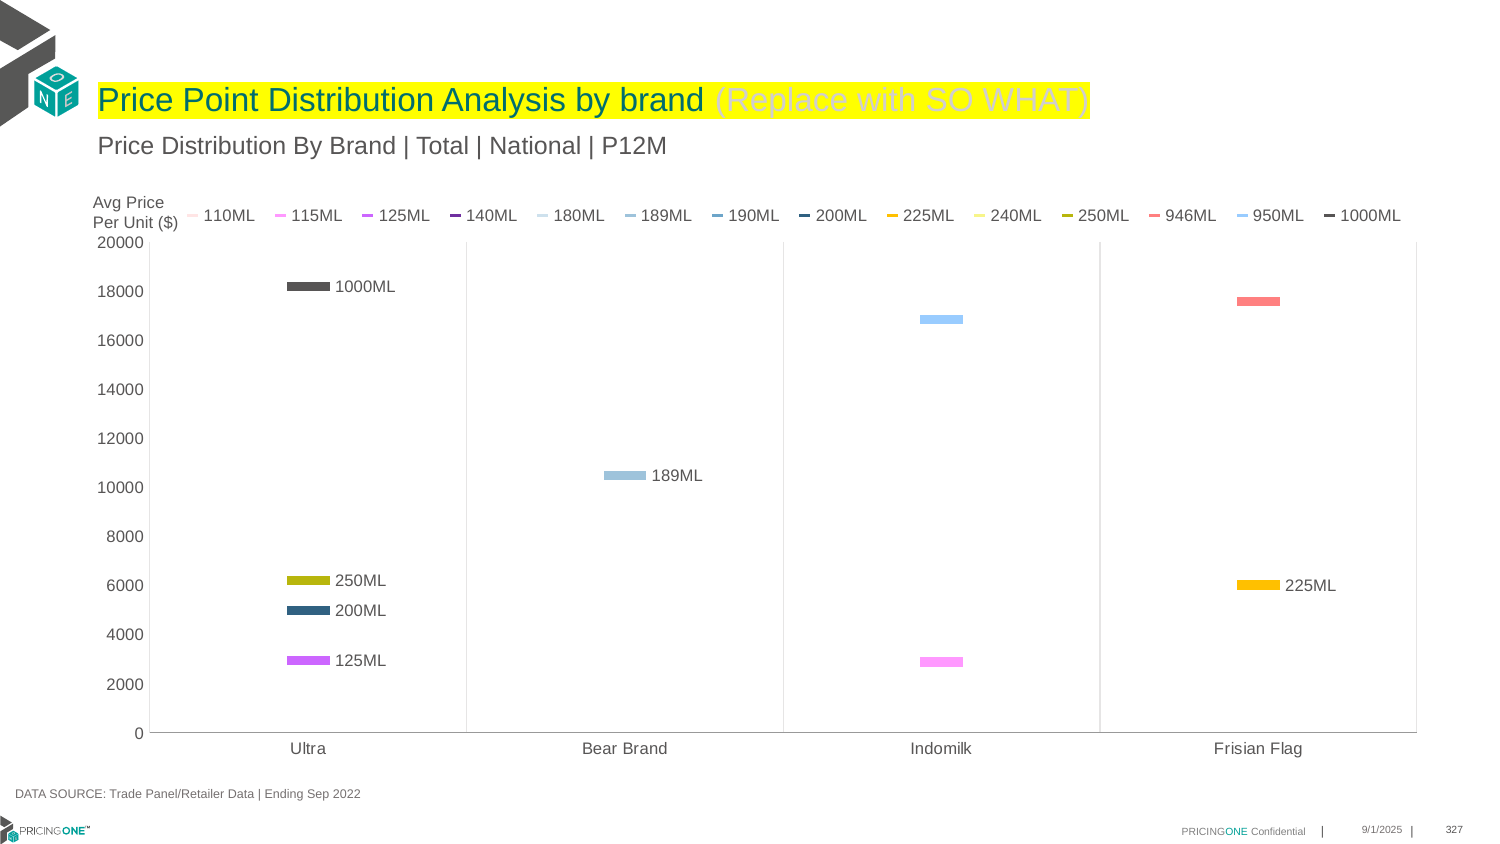

# Price Point Distribution Analysis by brand (Replace with SO WHAT)
Price Distribution By Brand | Total | National | P12M

### Chart

| Category | 110ML | 115ML | 125ML | 140ML | 180ML | 189ML | 190ML | 200ML | 225ML | 240ML | 250ML | 946ML | 950ML | 1000ML |
|---|---|---|---|---|---|---|---|---|---|---|---|---|---|---|
| Ultra | None | None | 2950.986704961932 | None | None | None | None | 4978.416721190491 | None | None | 6205.329083129879 | None | None | 18190.200564131246 |
| Bear Brand | None | None | None | None | None | 10486.928098095974 | None | None | None | None | None | None | None | None |
| Indomilk | None | 2882.339032897821 | None | None | None | None | None | None | None | None | None | None | 16830.78285254349 | None |
| Frisian Flag | None | None | None | None | None | None | None | None | 6022.681412870362 | None | None | 17582.684413769486 | None | None |
Avg Price
Per Unit ($)
DATA SOURCE: Trade Panel/Retailer Data | Ending Sep 2022
9/1/2025
327